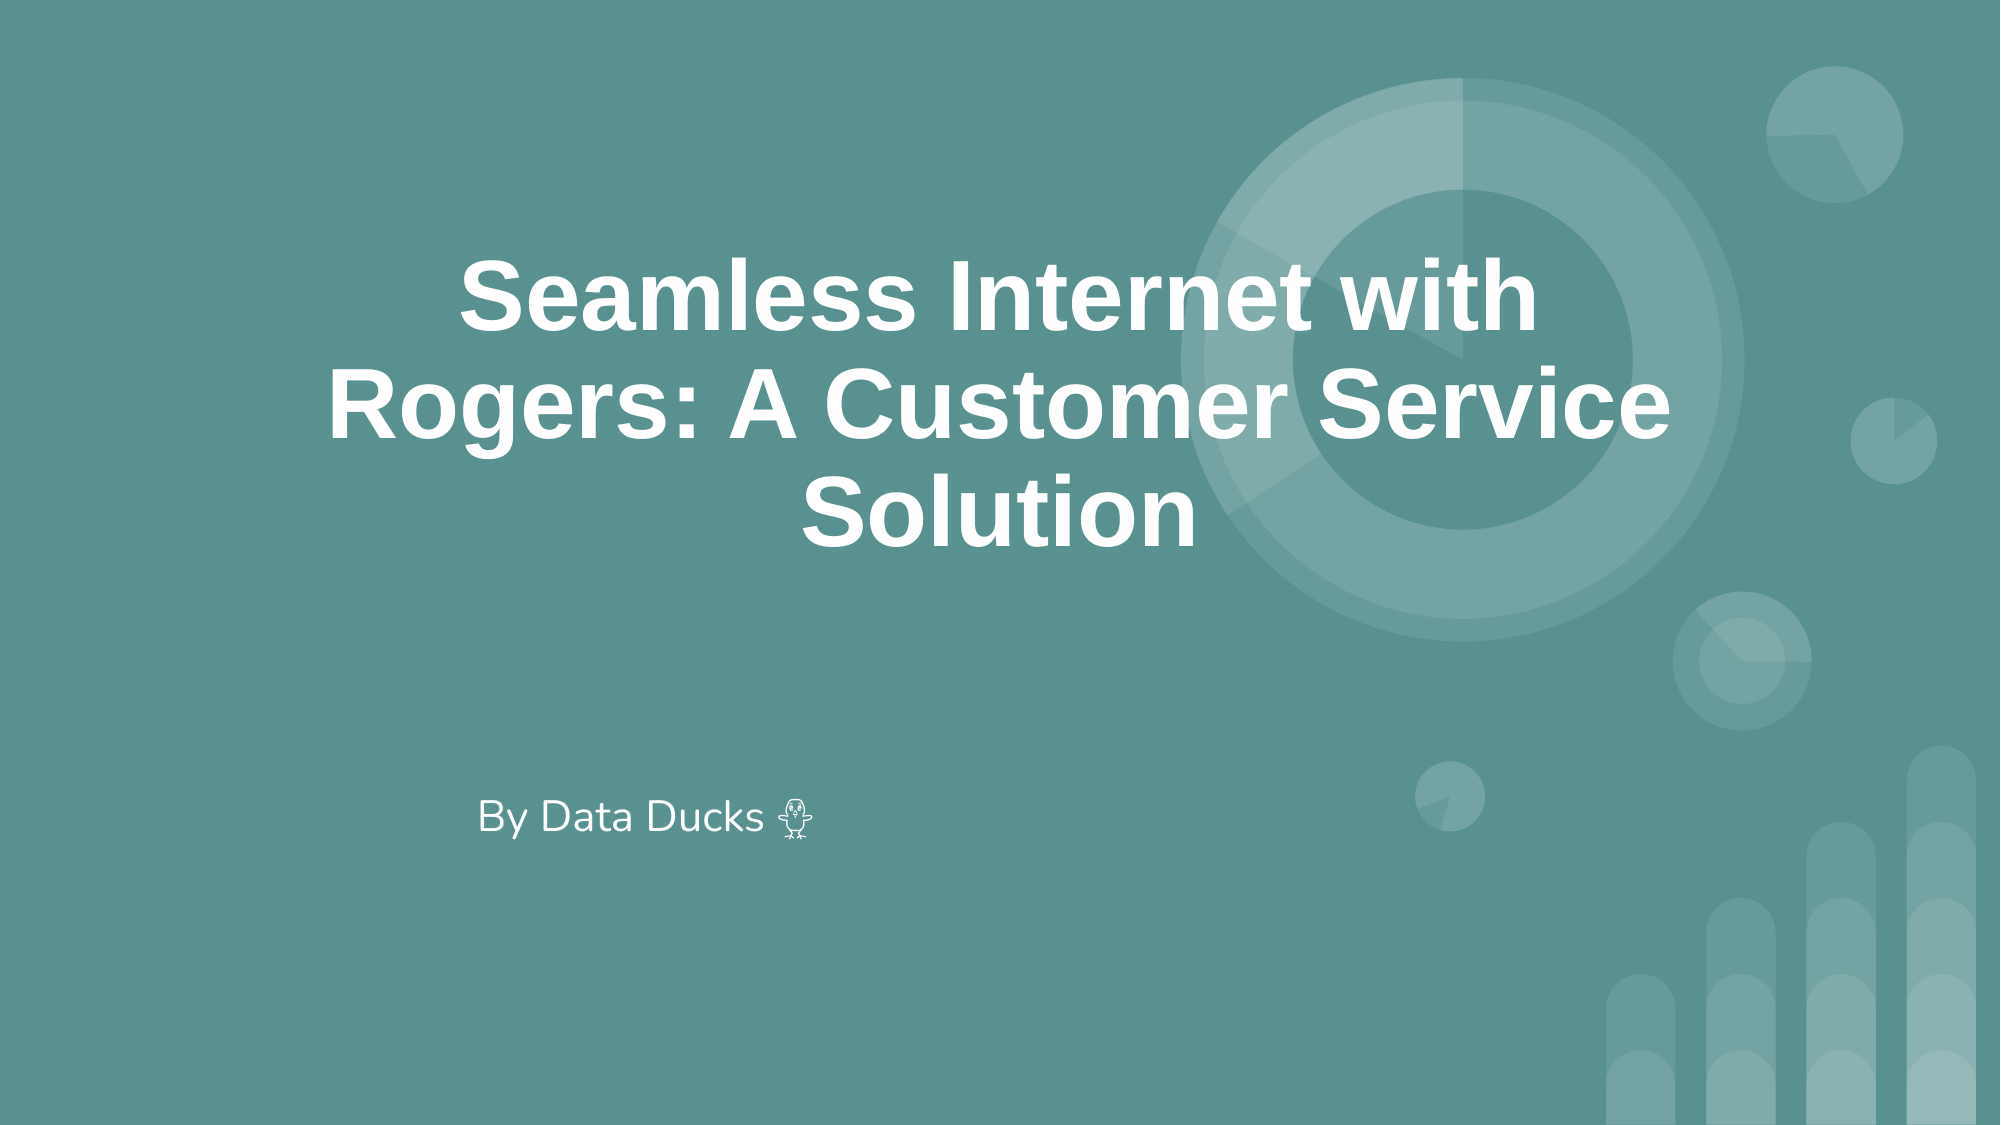

# Seamless Internet with Rogers: A Customer Service Solution
By Data Ducks 🐥